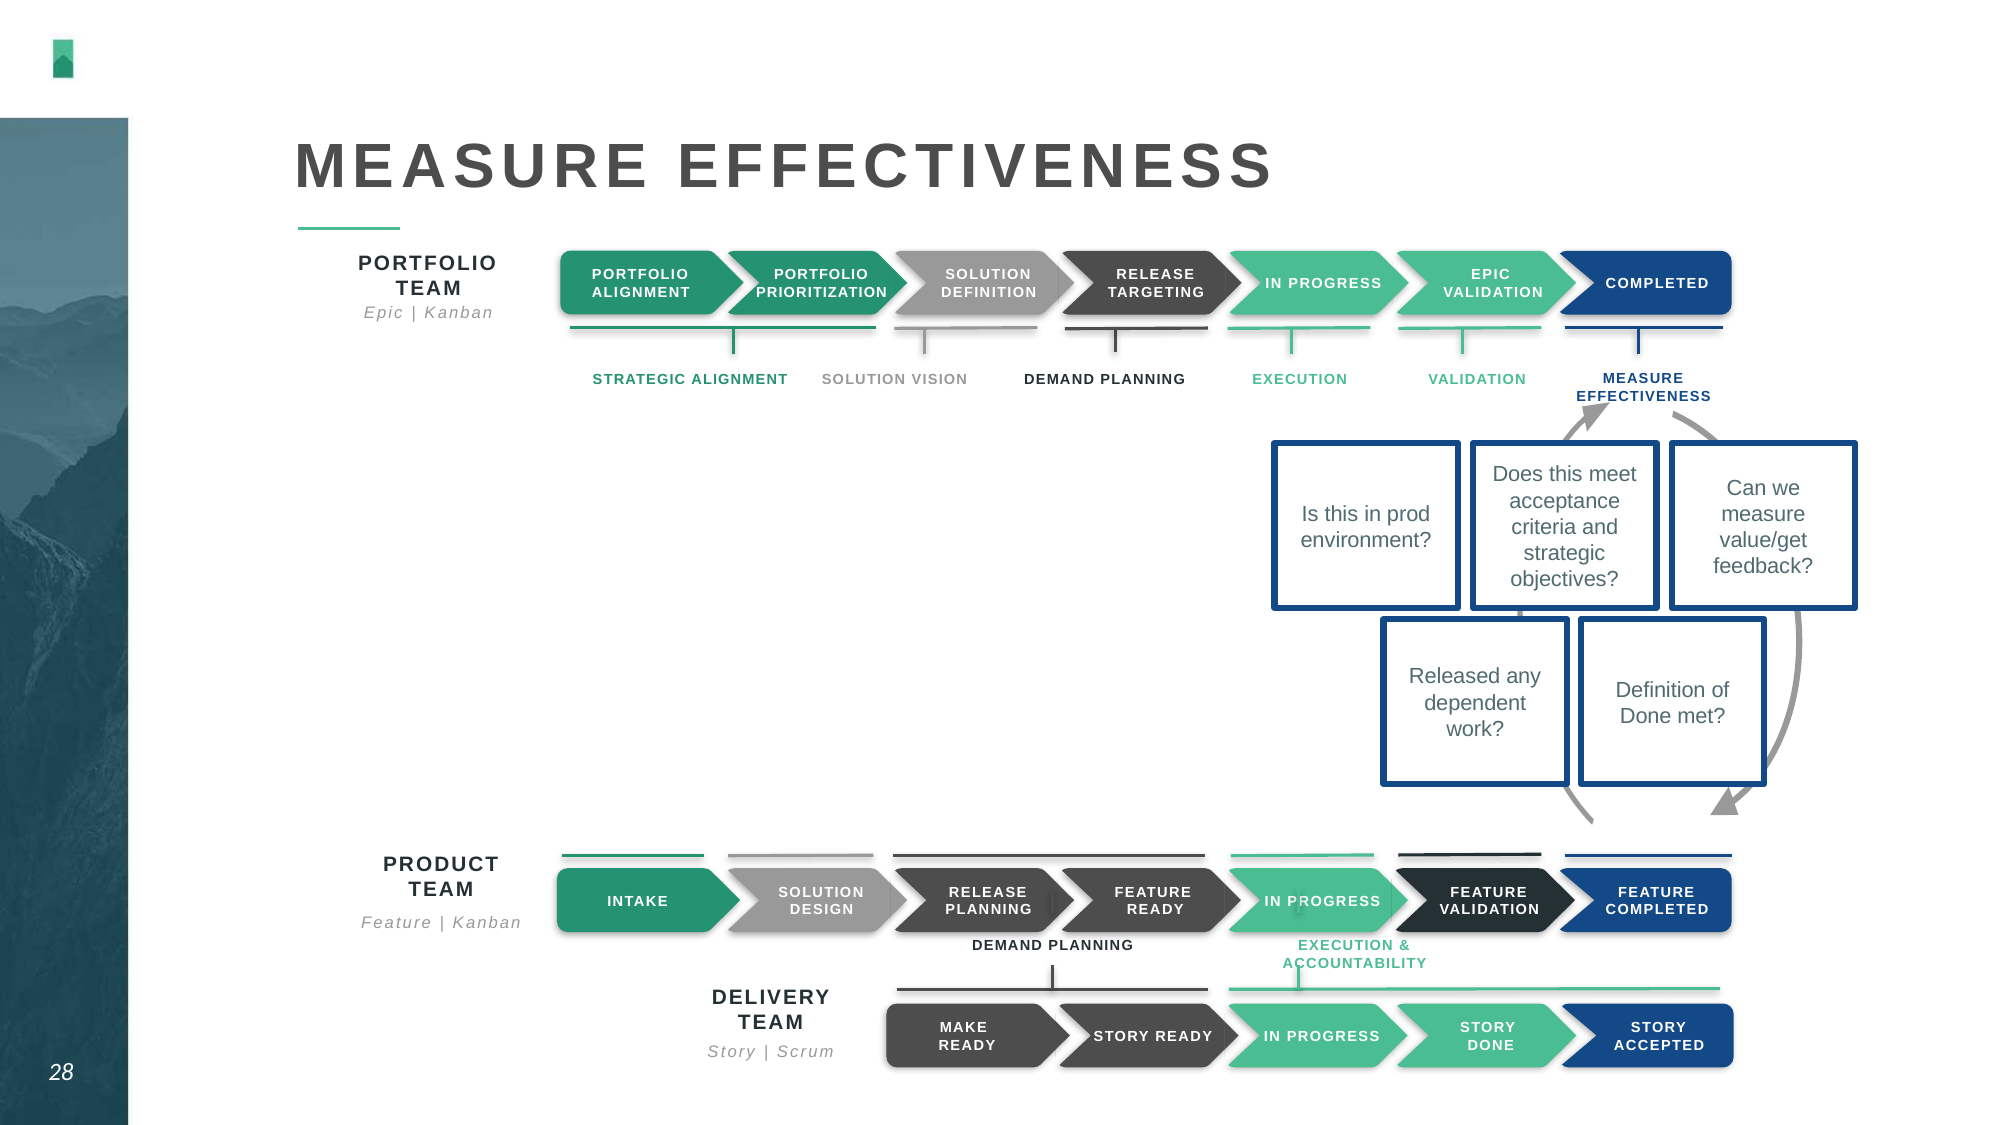

# Measure Effectiveness
PORTFOLIO TEAM
Portfolio alignment
Portfolio Prioritization
Solution Definition
Release Targeting
In progress
Epic
 validation
Completed
Epic | Kanban
MEASURE EFFECTIVENESS
Strategic Alignment
Solution Vision
Demand Planning
Execution
validation
Is this in prod environment?
Does this meet acceptance criteria and strategic objectives?
Can we measure value/get feedback?

Released any dependent work?
Definition of Done met?
Product
Team
Intake
Solution Design
Release Planning
Feature
Ready
In progress
Feature validation
Feature Completed
Feature | Kanban
Demand Planning
Execution & Accountability
Delivery
TEAM
Make
Ready
Story Ready
In progress
Story
Done
Story
Accepted
Story | Scrum
28